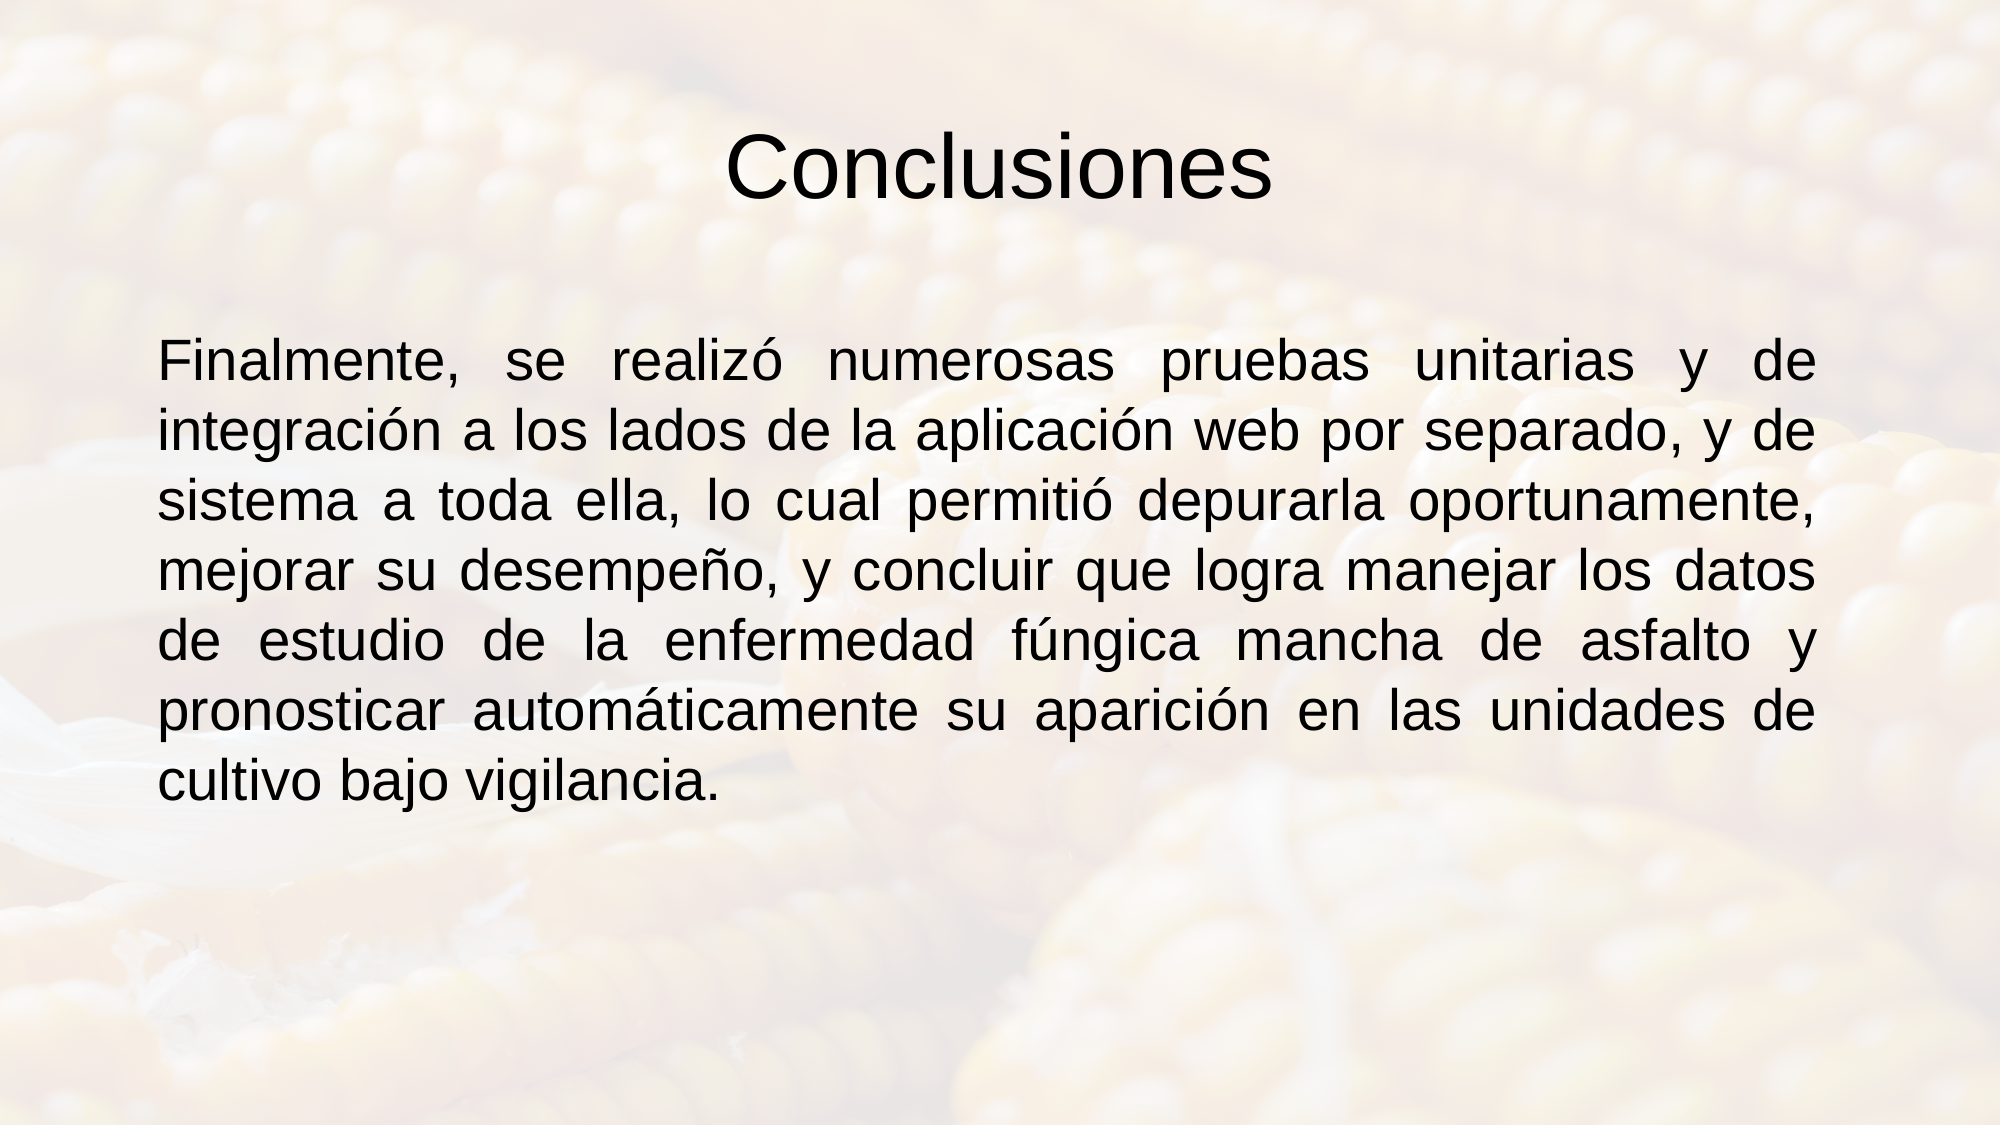

# Conclusiones
Finalmente, se realizó numerosas pruebas unitarias y de integración a los lados de la aplicación web por separado, y de sistema a toda ella, lo cual permitió depurarla oportunamente, mejorar su desempeño, y concluir que logra manejar los datos de estudio de la enfermedad fúngica mancha de asfalto y pronosticar automáticamente su aparición en las unidades de cultivo bajo vigilancia.